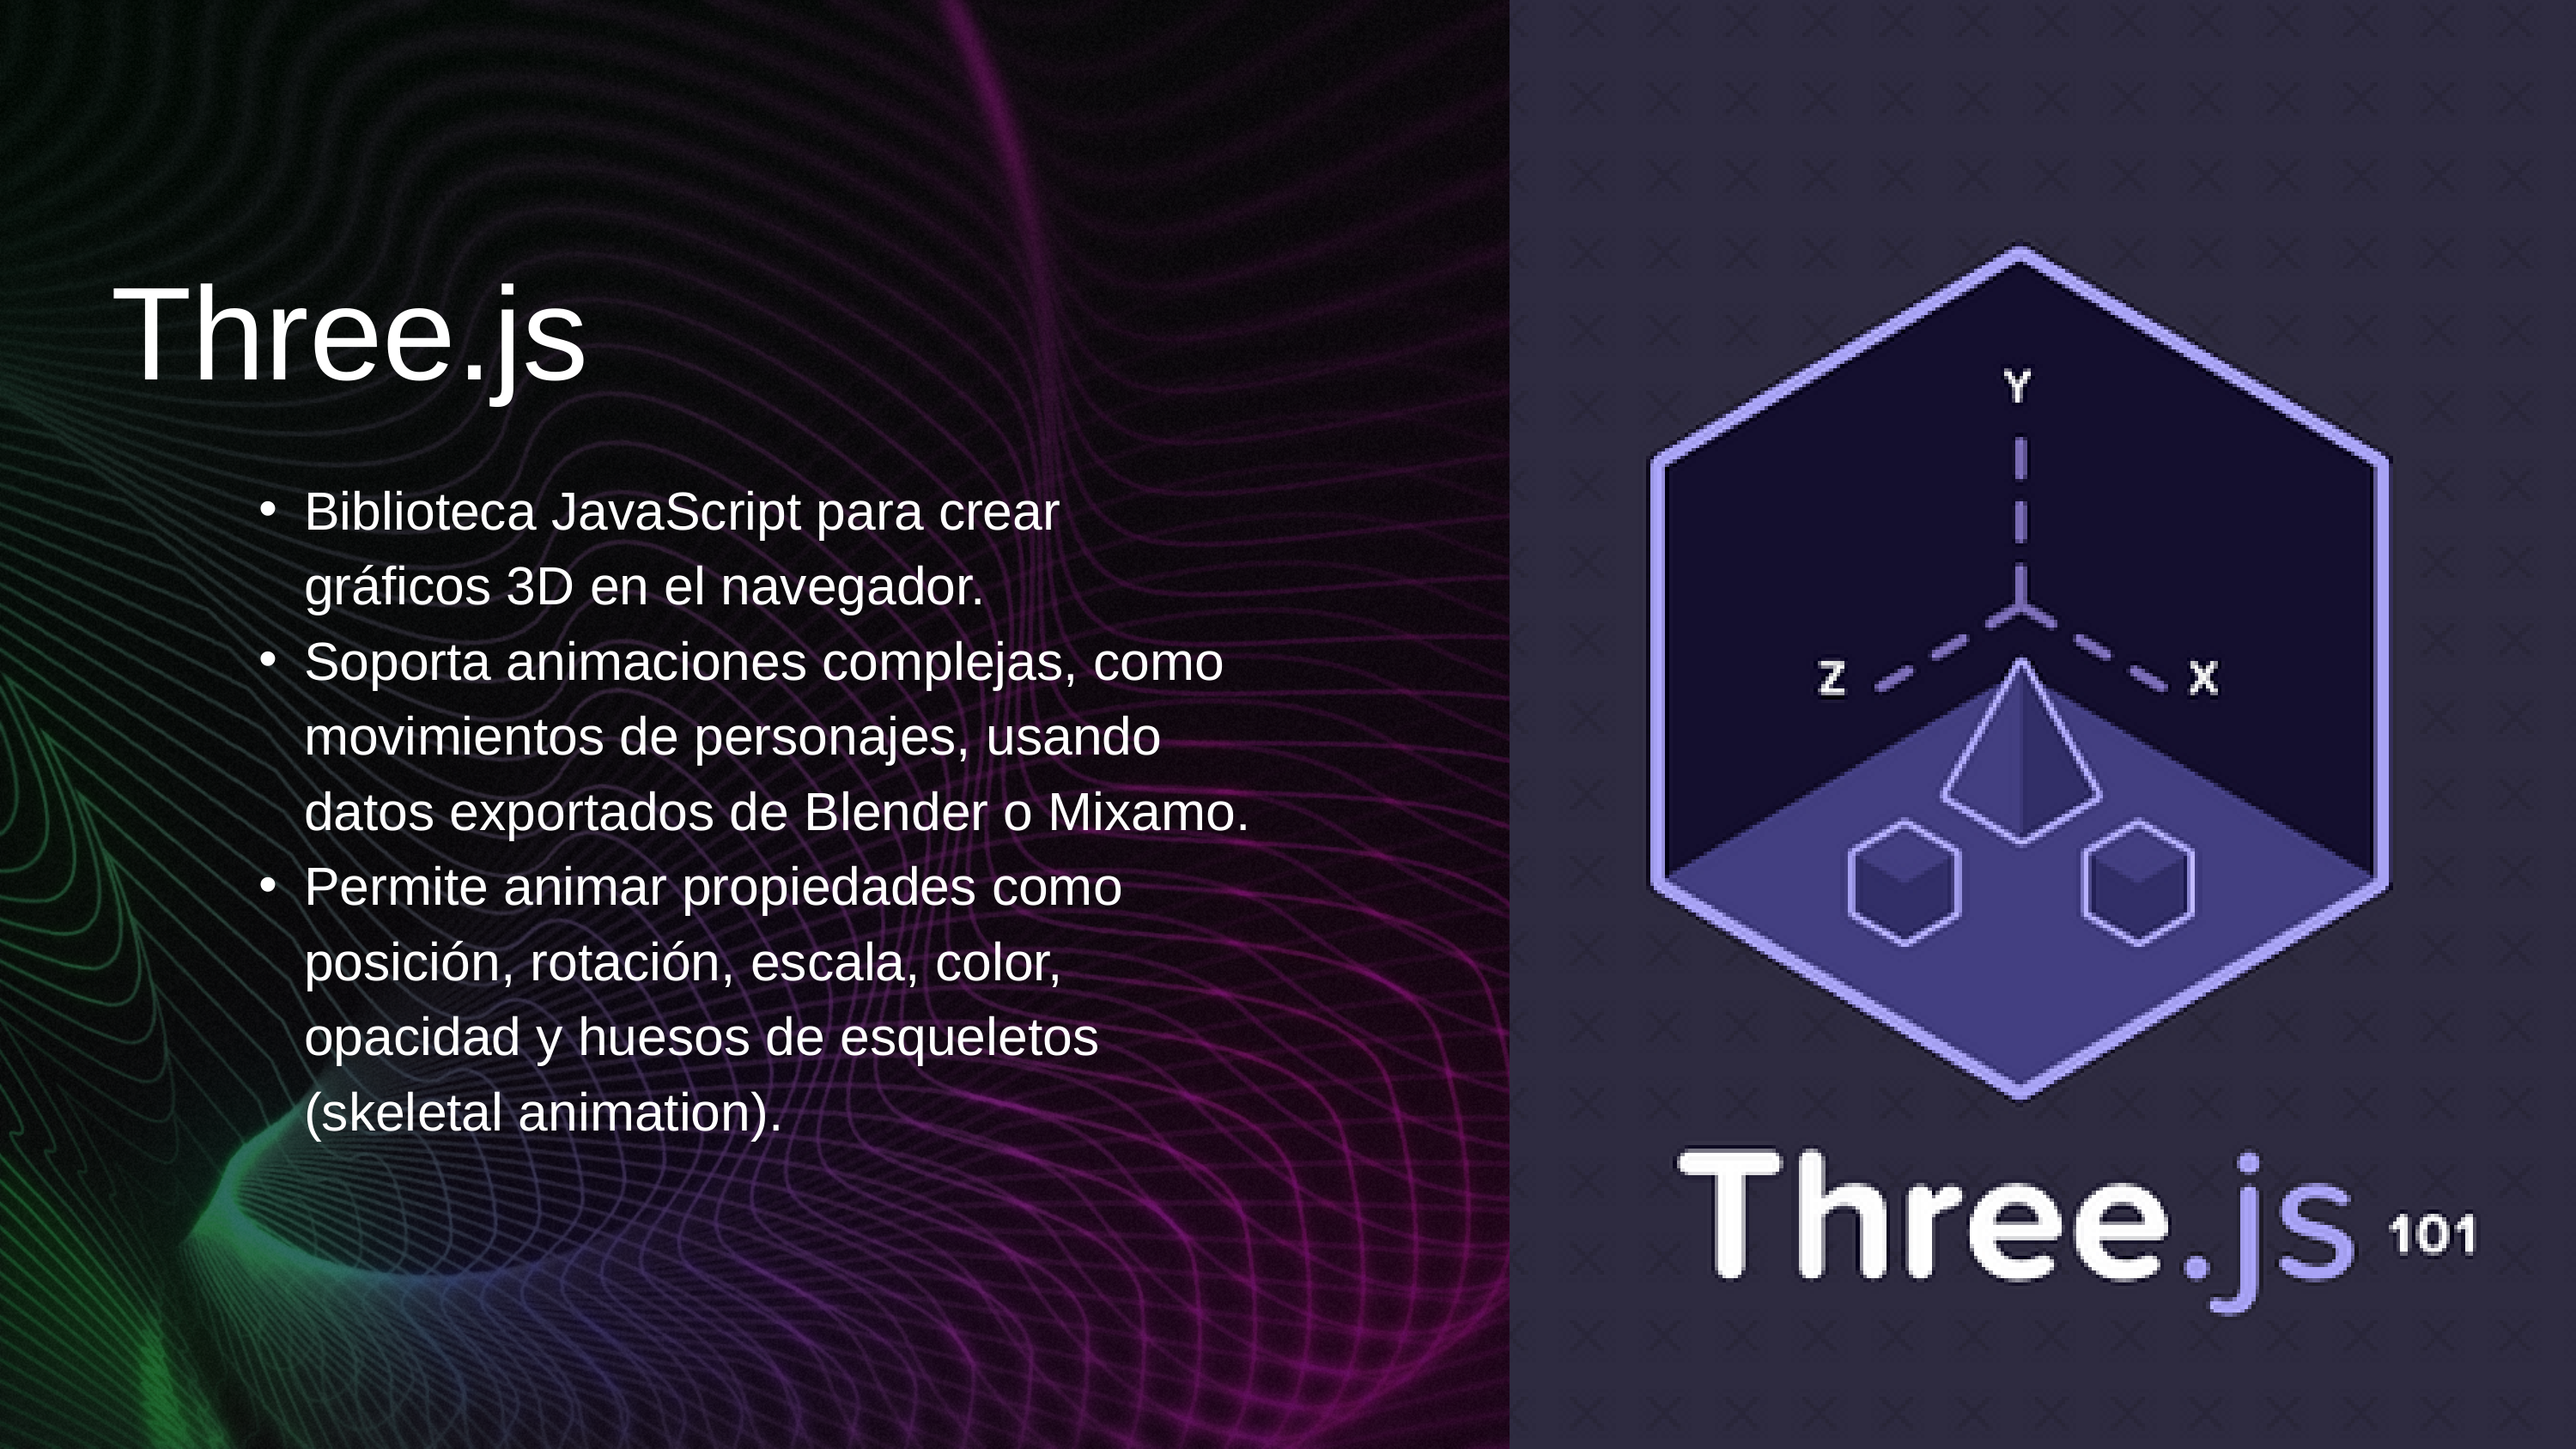

Three.js
Biblioteca JavaScript para crear gráficos 3D en el navegador.
Soporta animaciones complejas, como movimientos de personajes, usando datos exportados de Blender o Mixamo.
Permite animar propiedades como posición, rotación, escala, color, opacidad y huesos de esqueletos (skeletal animation).